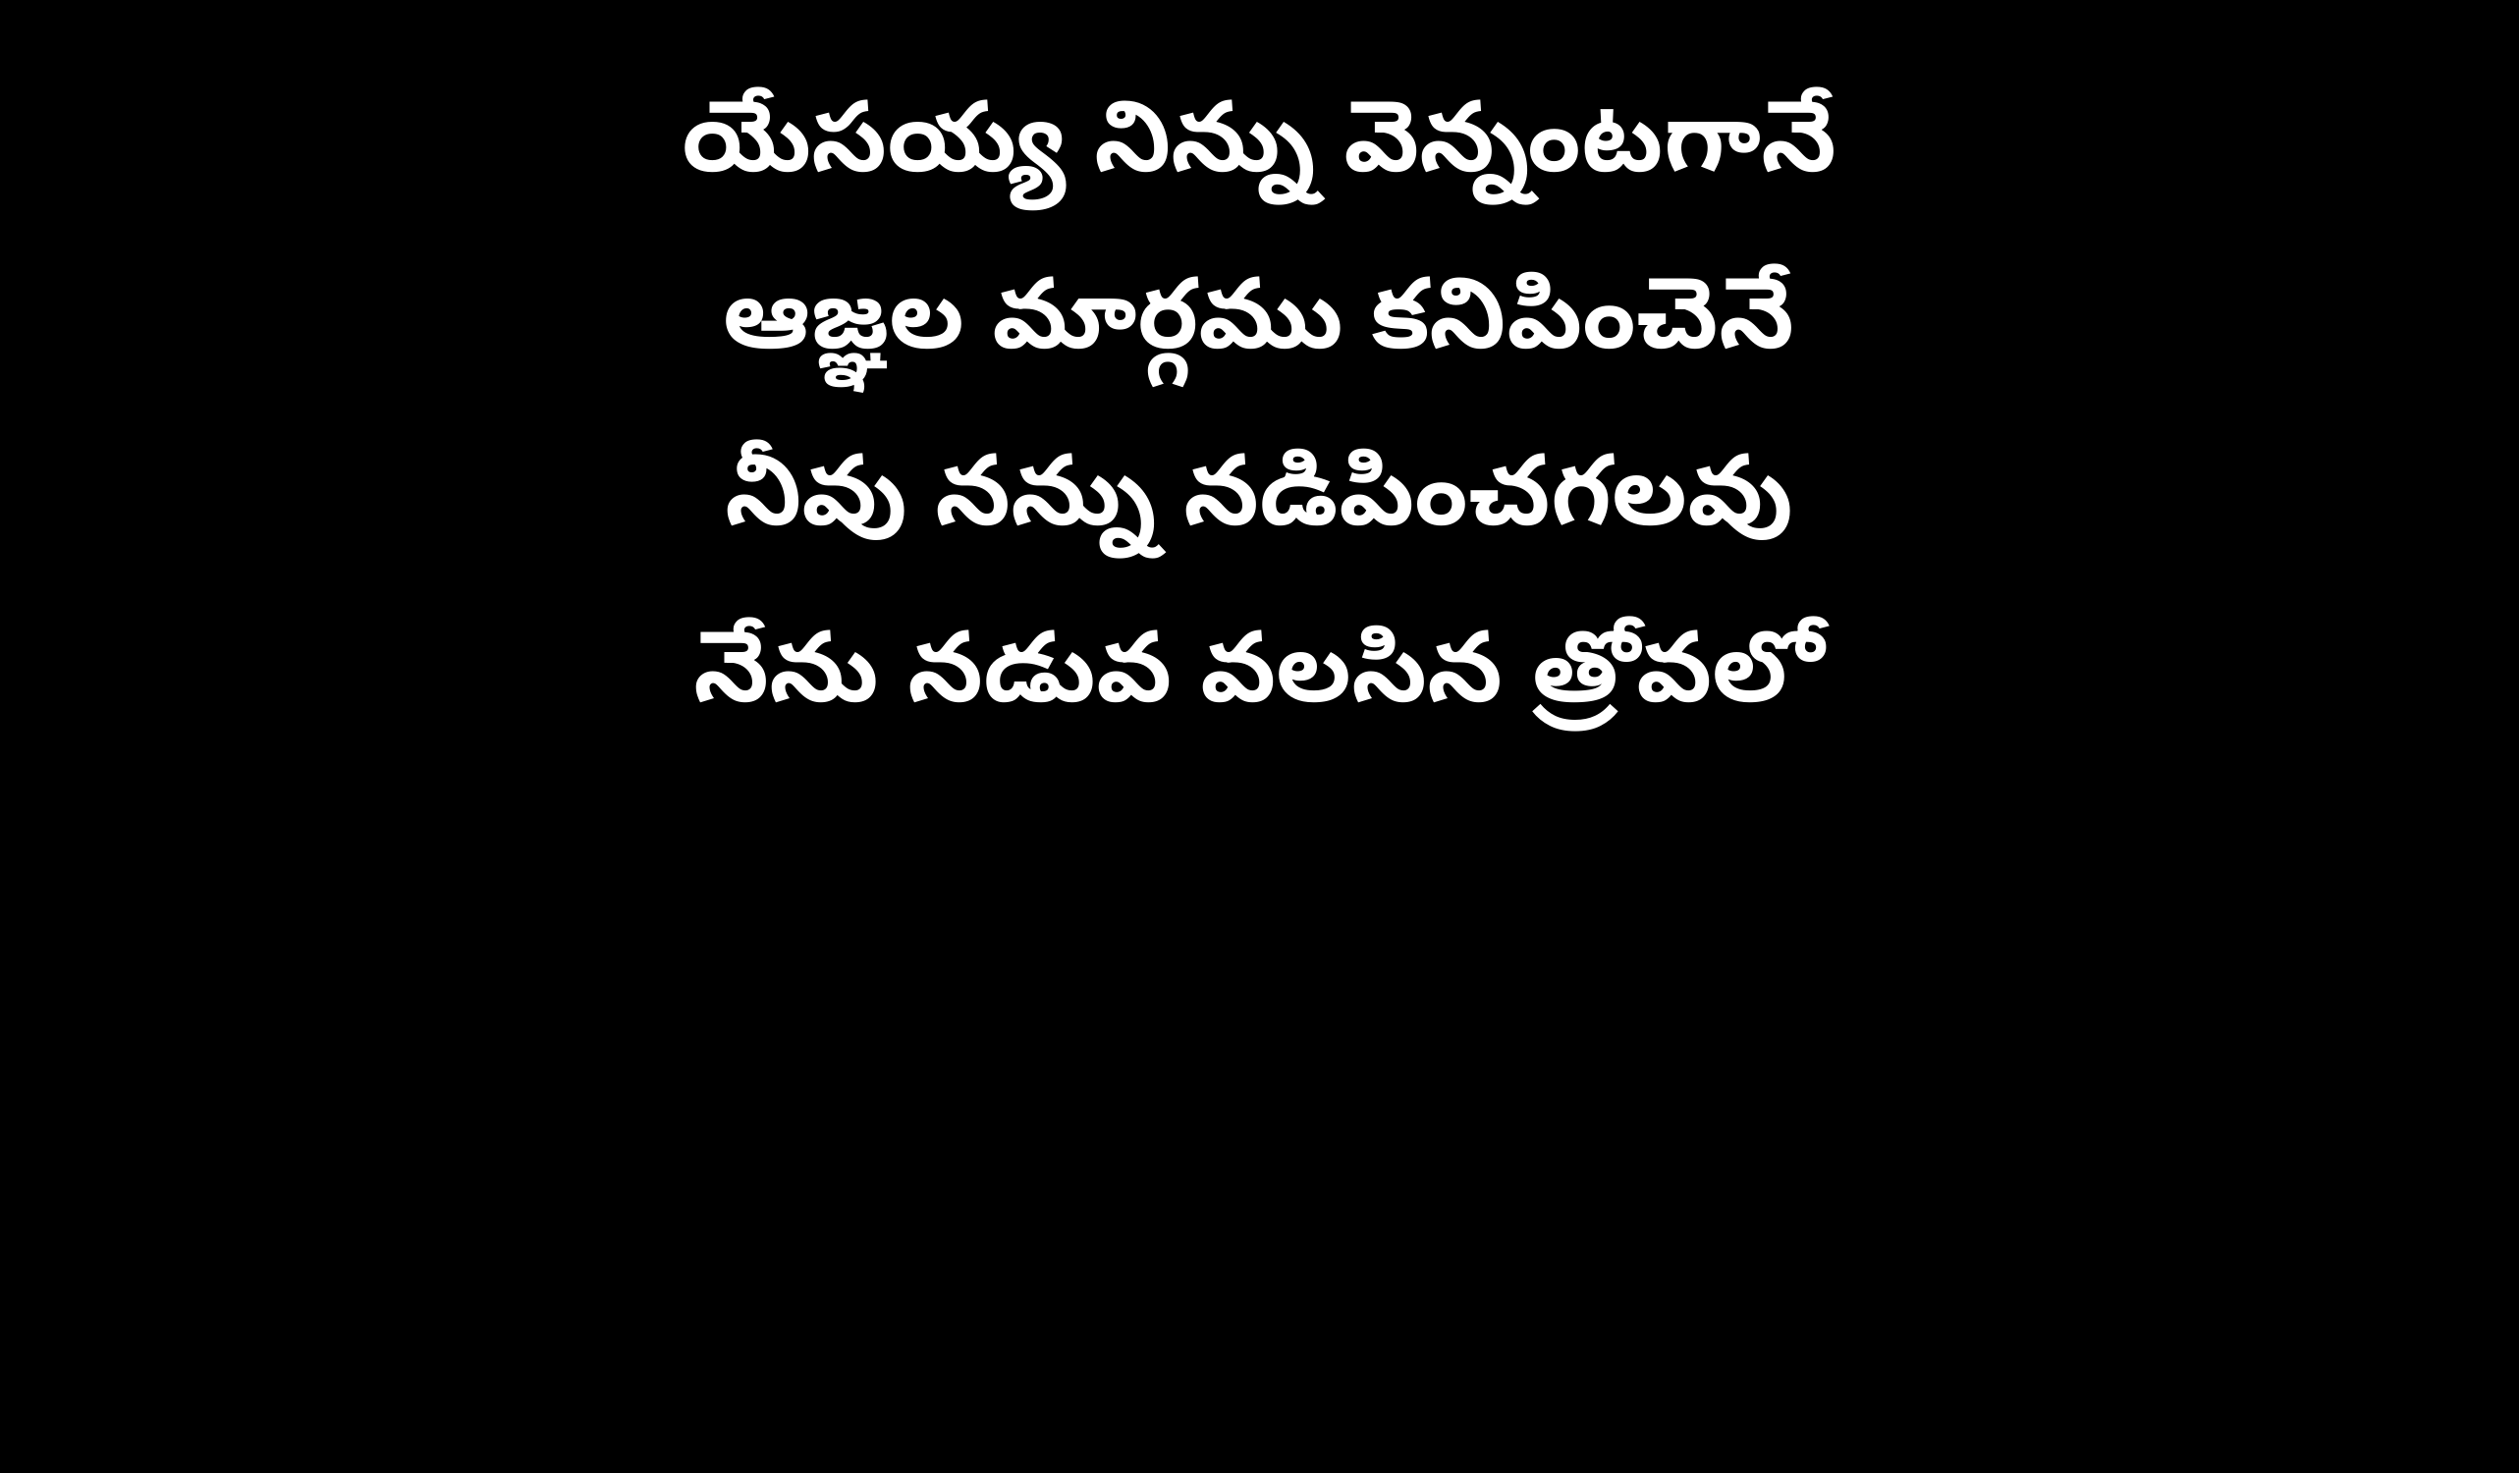

యేసయ్య నిన్ను వెన్నంటగానే
ఆజ్ఞల మార్గము కనిపించెనే
నీవు నన్ను నడిపించగలవు
నేను నడువ వలసిన త్రోవలో